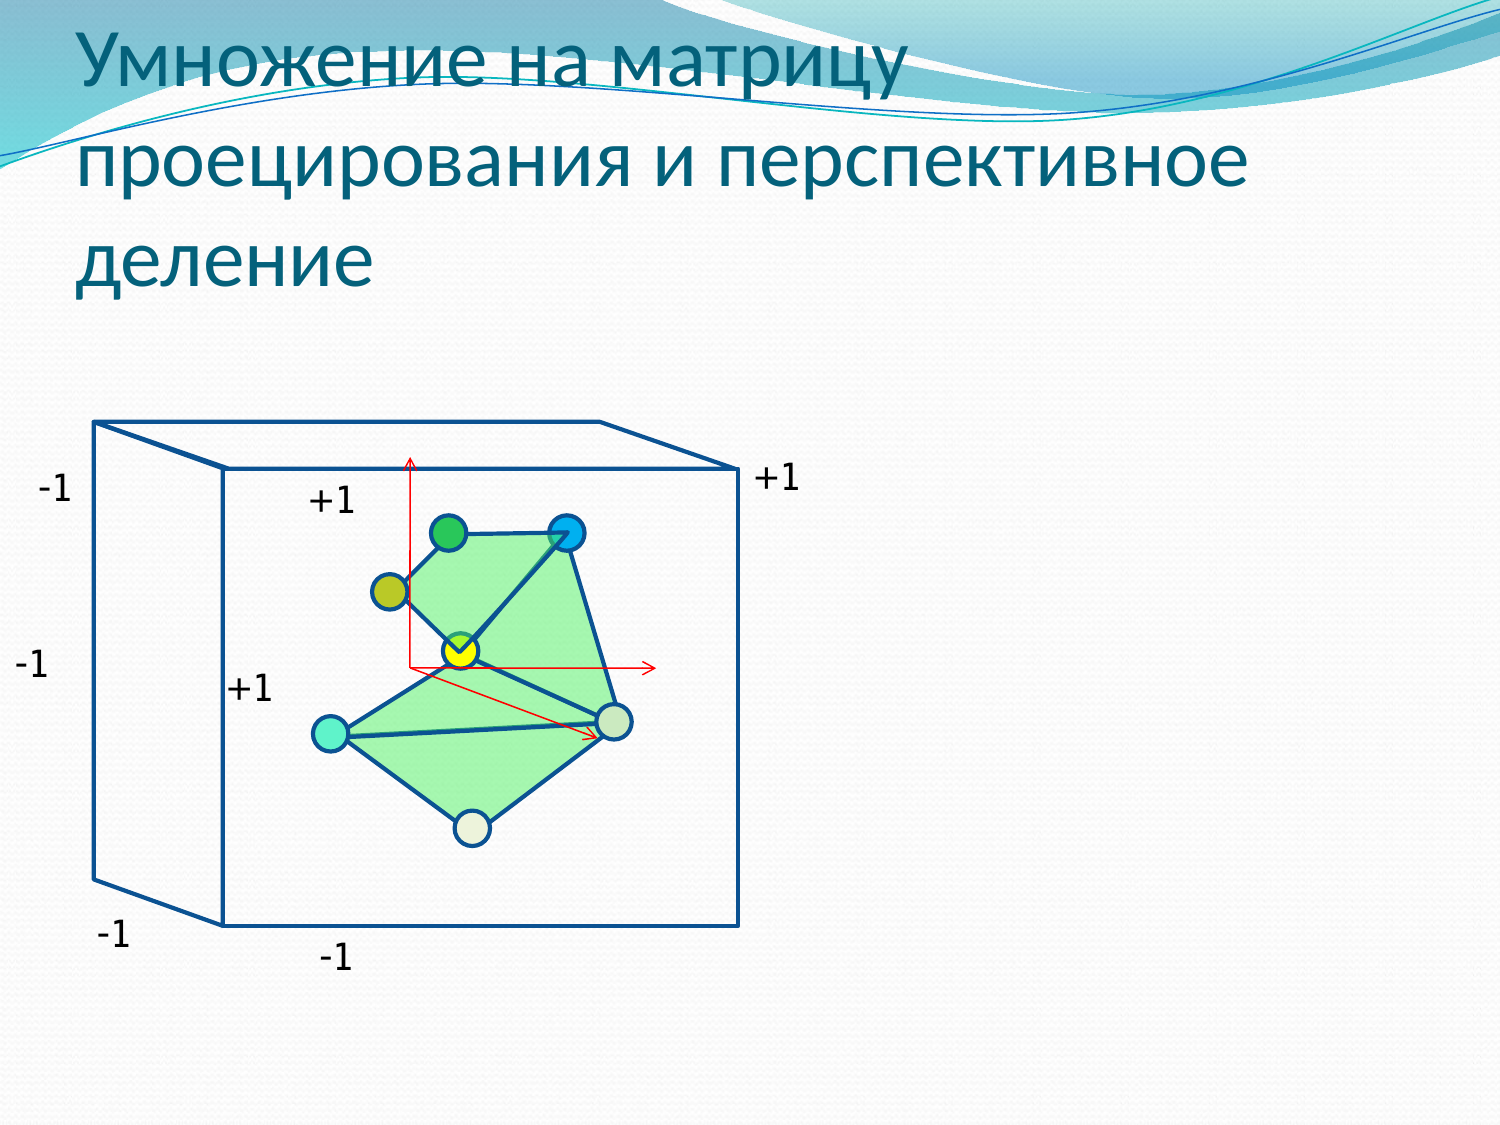

# Умножение на матрицу проецирования и перспективное деление

+1
-1

+1

-1

+1

-1
-1